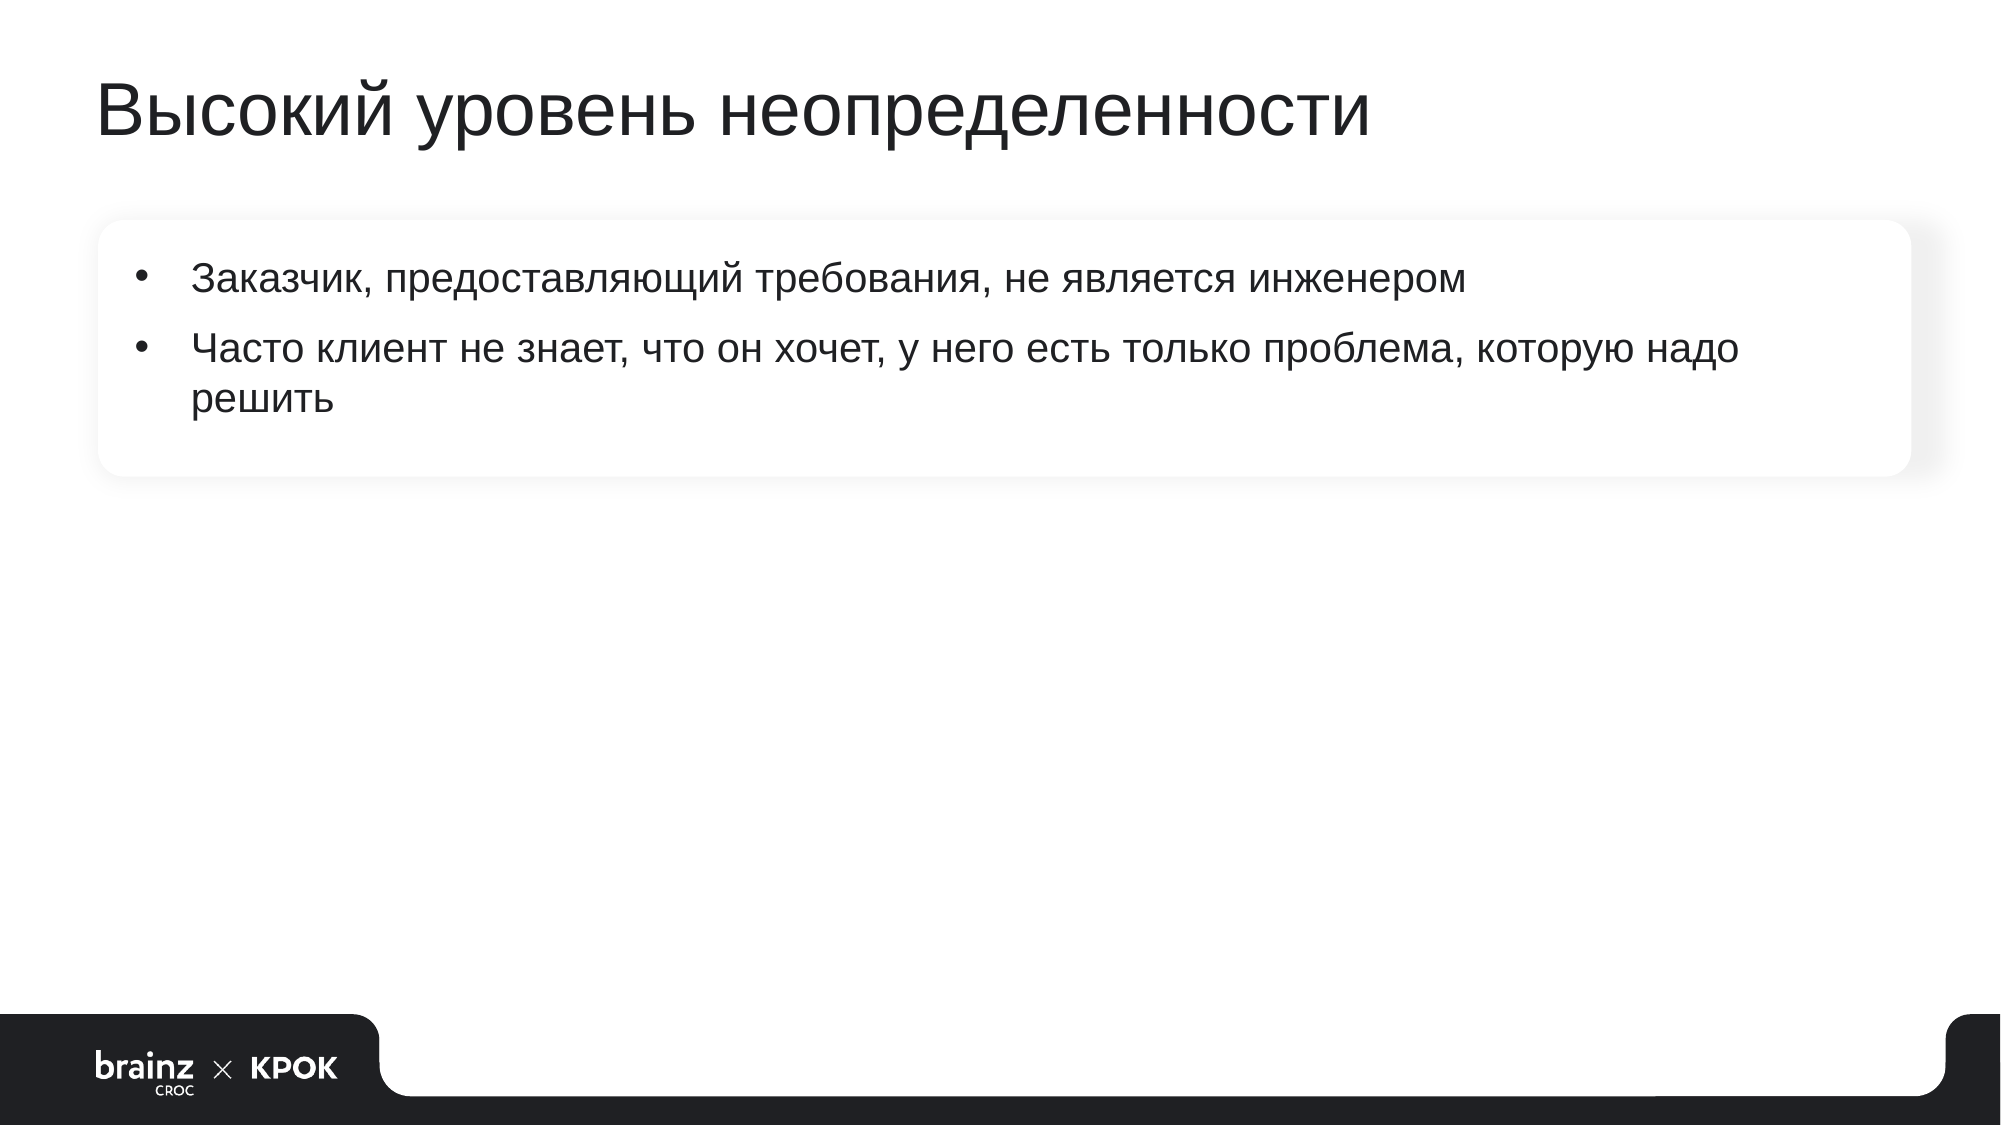

# Высокий уровень неопределенности

Заказчик, предоставляющий требования, не является инженером
Часто клиент не знает, что он хочет, у него есть только проблема, которую надо решить